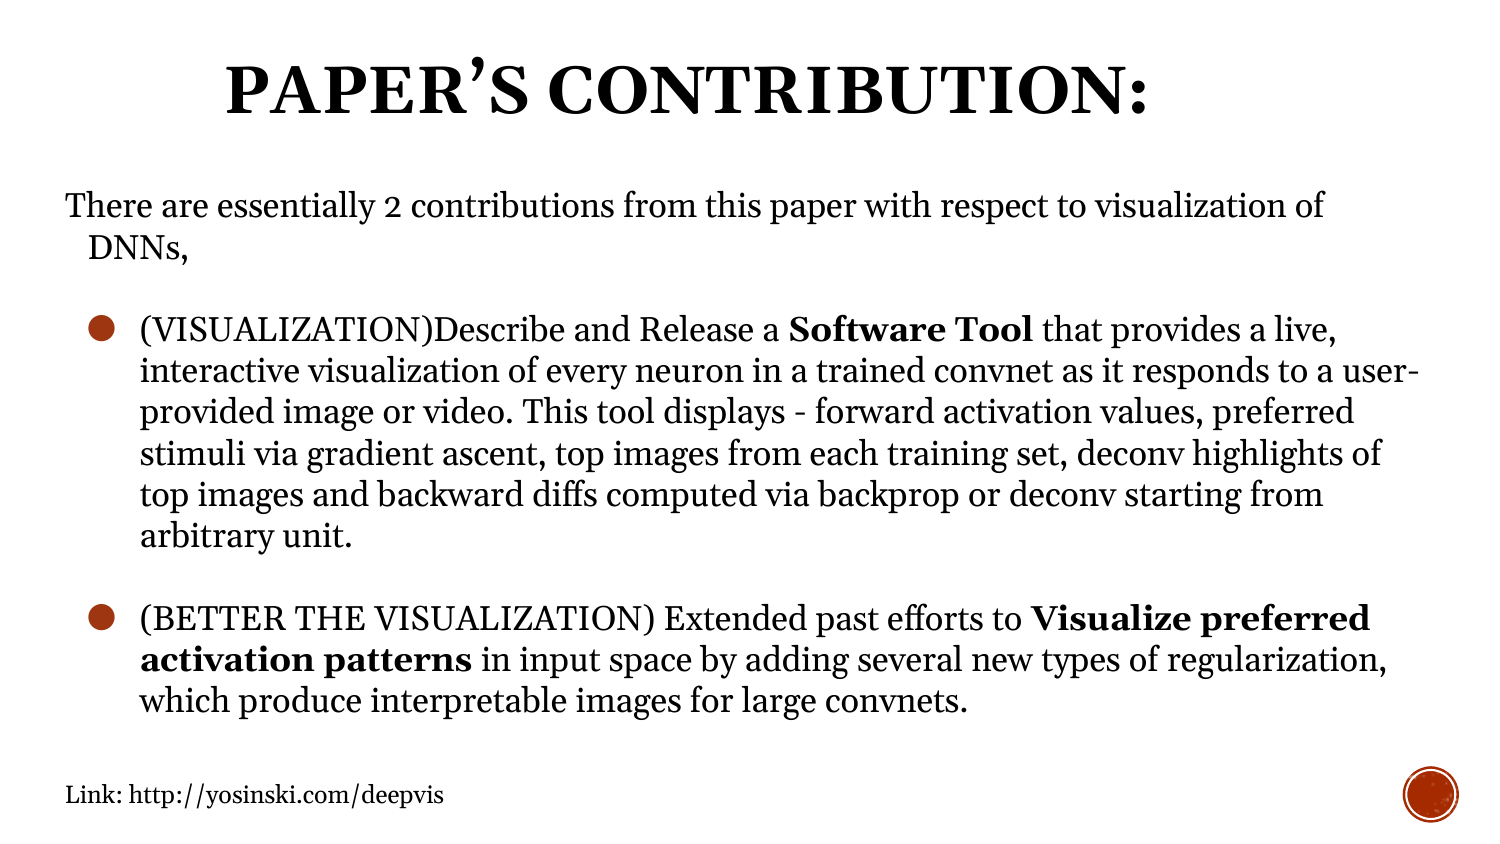

PAPER’s CONTRIBUTION:
There are essentially 2 contributions from this paper with respect to visualization of DNNs,

(VISUALIZATION)Describe and Release a Software Tool that provides a live, interactive visualization of every neuron in a trained convnet as it responds to a user-provided image or video. This tool displays - forward activation values, preferred stimuli via gradient ascent, top images from each training set, deconv highlights of top images and backward diffs computed via backprop or deconv starting from arbitrary unit.

(BETTER THE VISUALIZATION) Extended past efforts to Visualize preferred activation patterns in input space by adding several new types of regularization, which produce interpretable images for large convnets.

Link: http://yosinski.com/deepvis